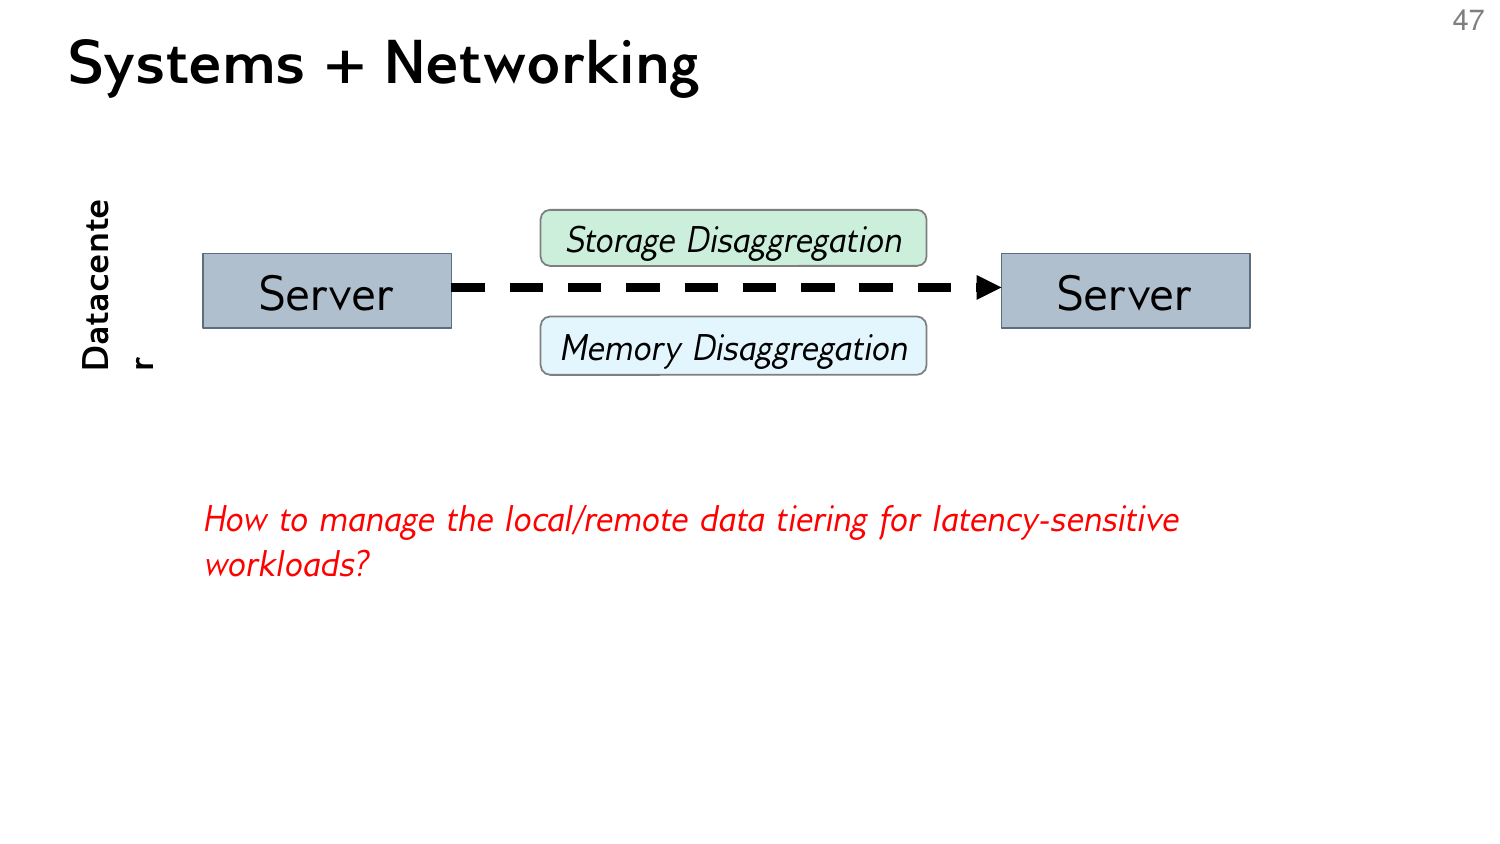

# Systems + Networking
Datacenter
Server
Server
Storage Disaggregation
Memory Disaggregation
How to manage the local/remote data tiering for latency-sensitive workloads?